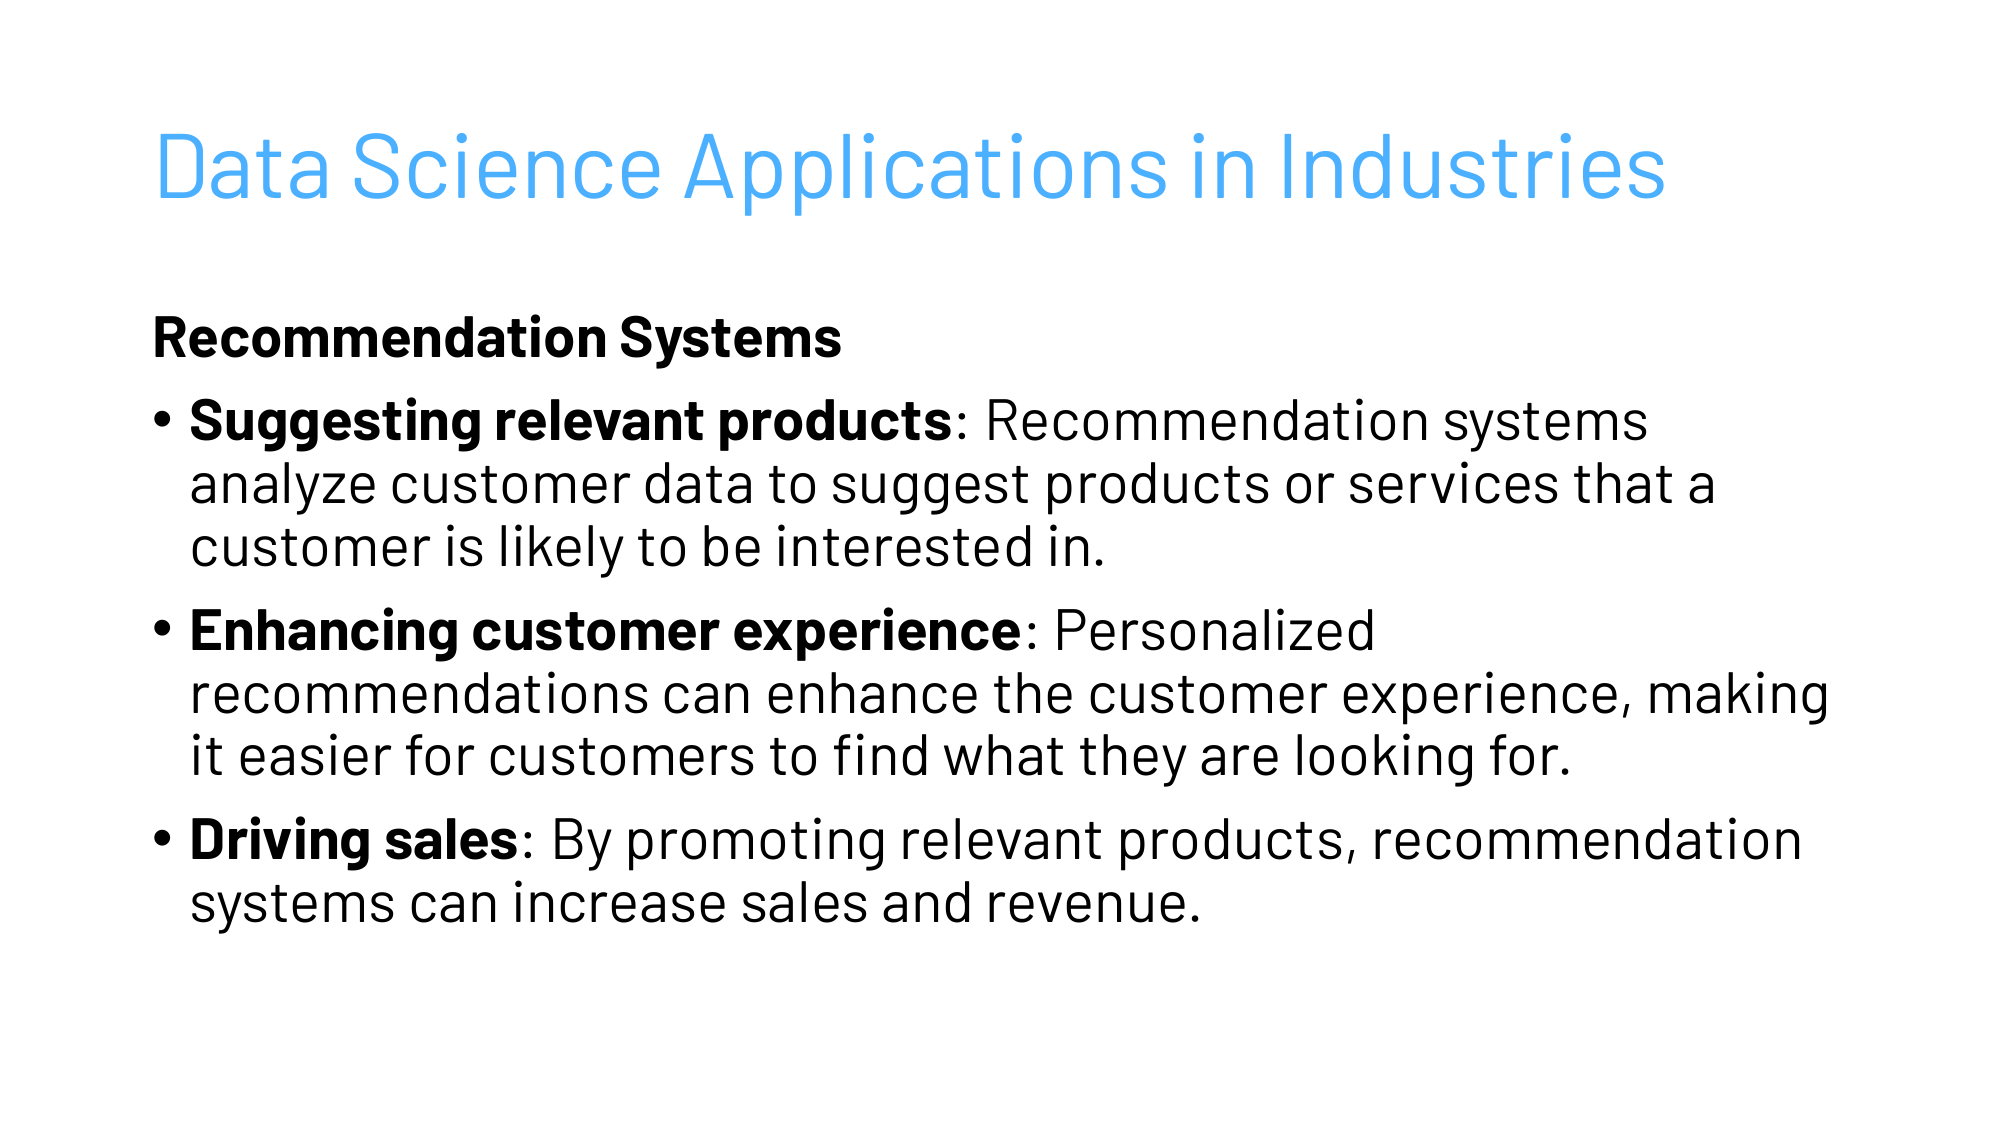

# Data Science Applications in Industries
Recommendation Systems
Suggesting relevant products: Recommendation systems analyze customer data to suggest products or services that a customer is likely to be interested in.
Enhancing customer experience: Personalized recommendations can enhance the customer experience, making it easier for customers to find what they are looking for.
Driving sales: By promoting relevant products, recommendation systems can increase sales and revenue.